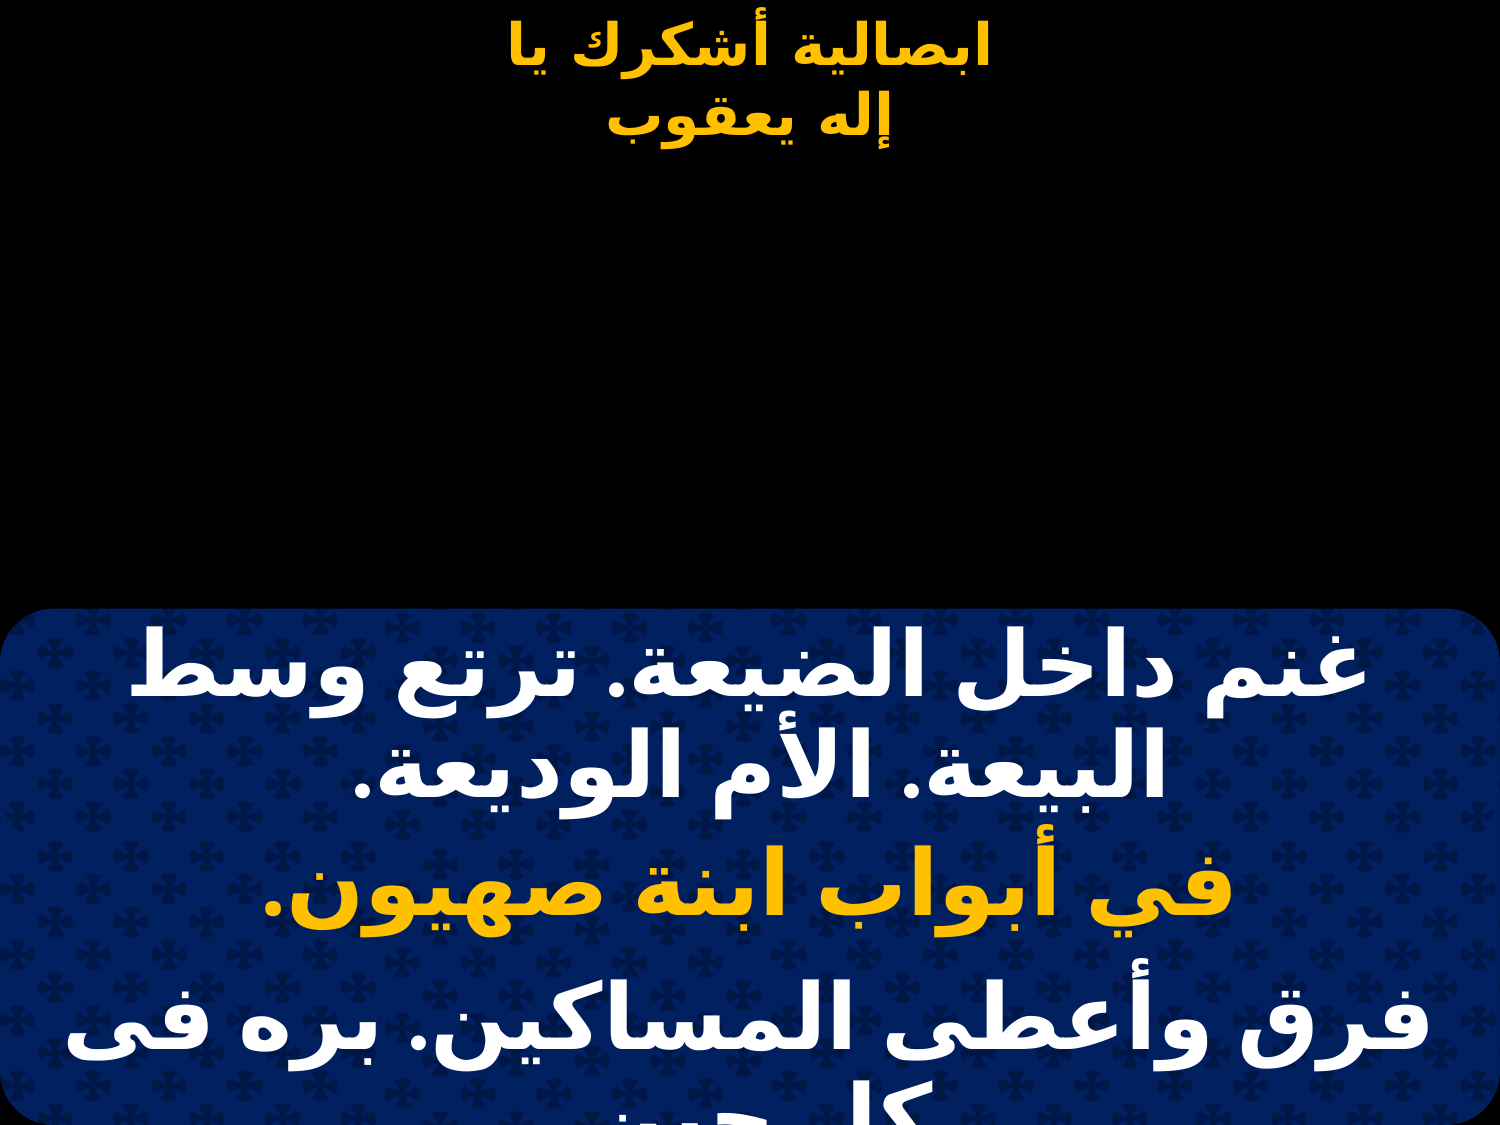

#
| غنم داخل الضيعة. ترتع وسط البيعة. الأم الوديعة. |
| --- |
| في أبواب ابنة صهيون. |
| فرق وأعطى المساكين. بره فى كل حين. |
| لشعبه المجتمعين. في أبواب ابنة صهيون. |